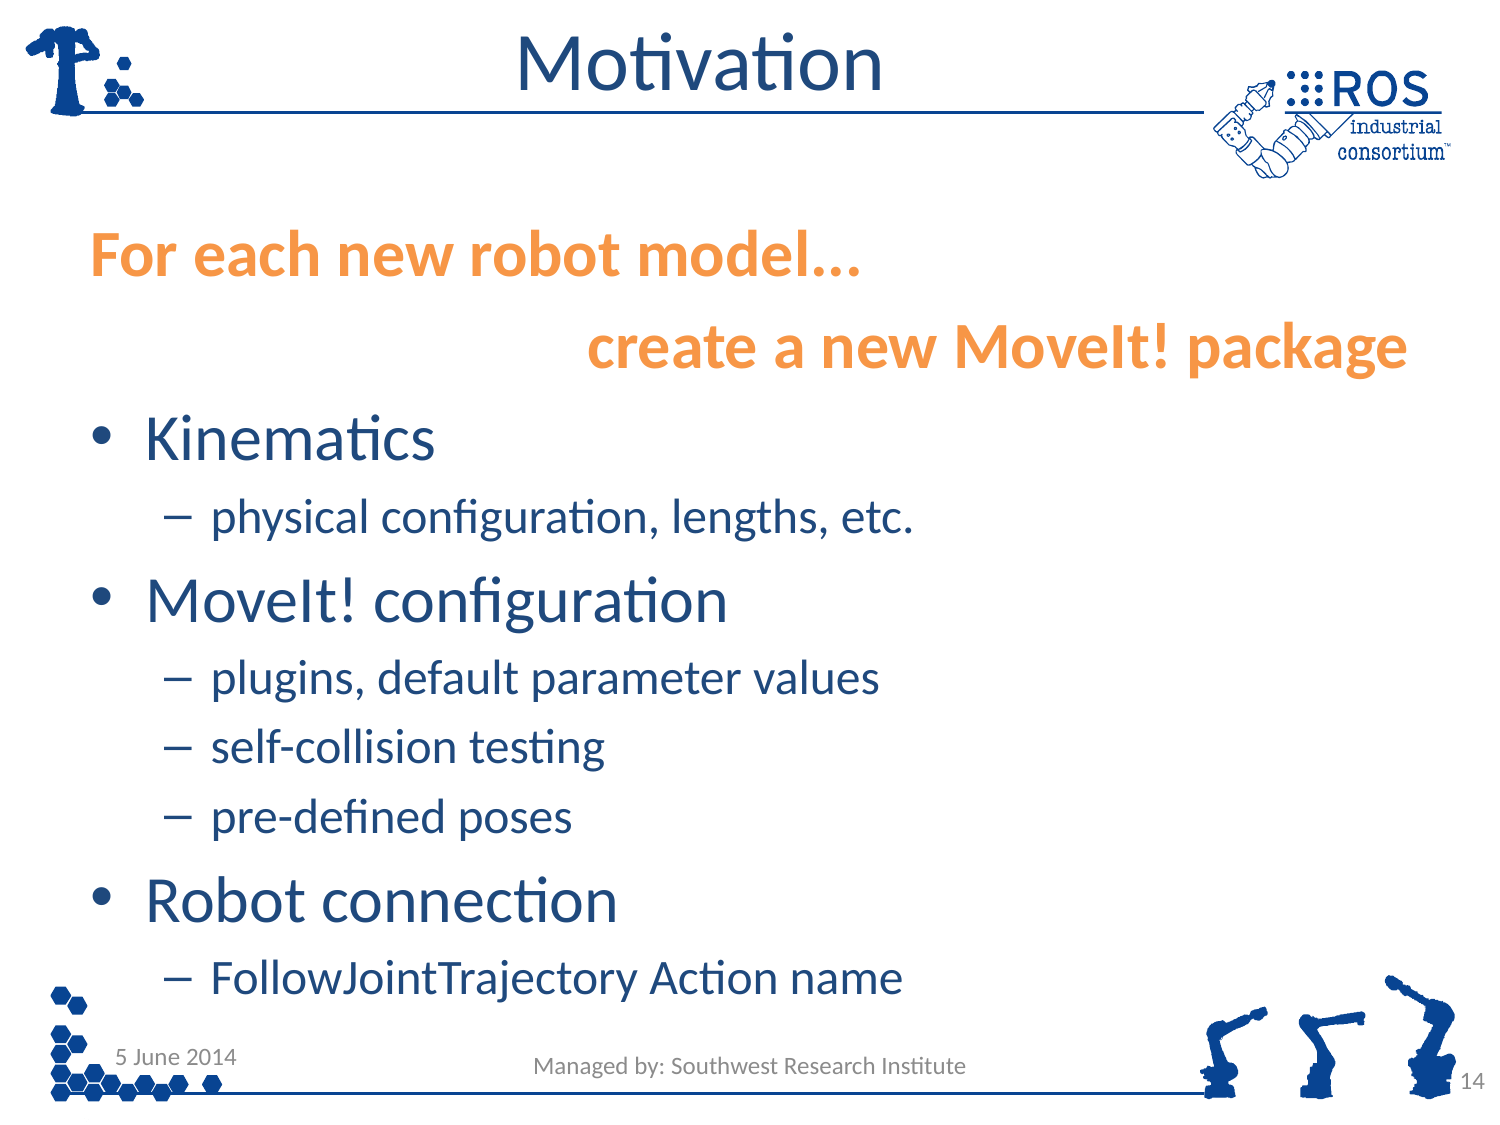

# Motivation
For each new robot model...
create a new MoveIt! package
Kinematics
physical configuration, lengths, etc.
MoveIt! configuration
plugins, default parameter values
self-collision testing
pre-defined poses
Robot connection
FollowJointTrajectory Action name
5 June 2014
Managed by: Southwest Research Institute
14